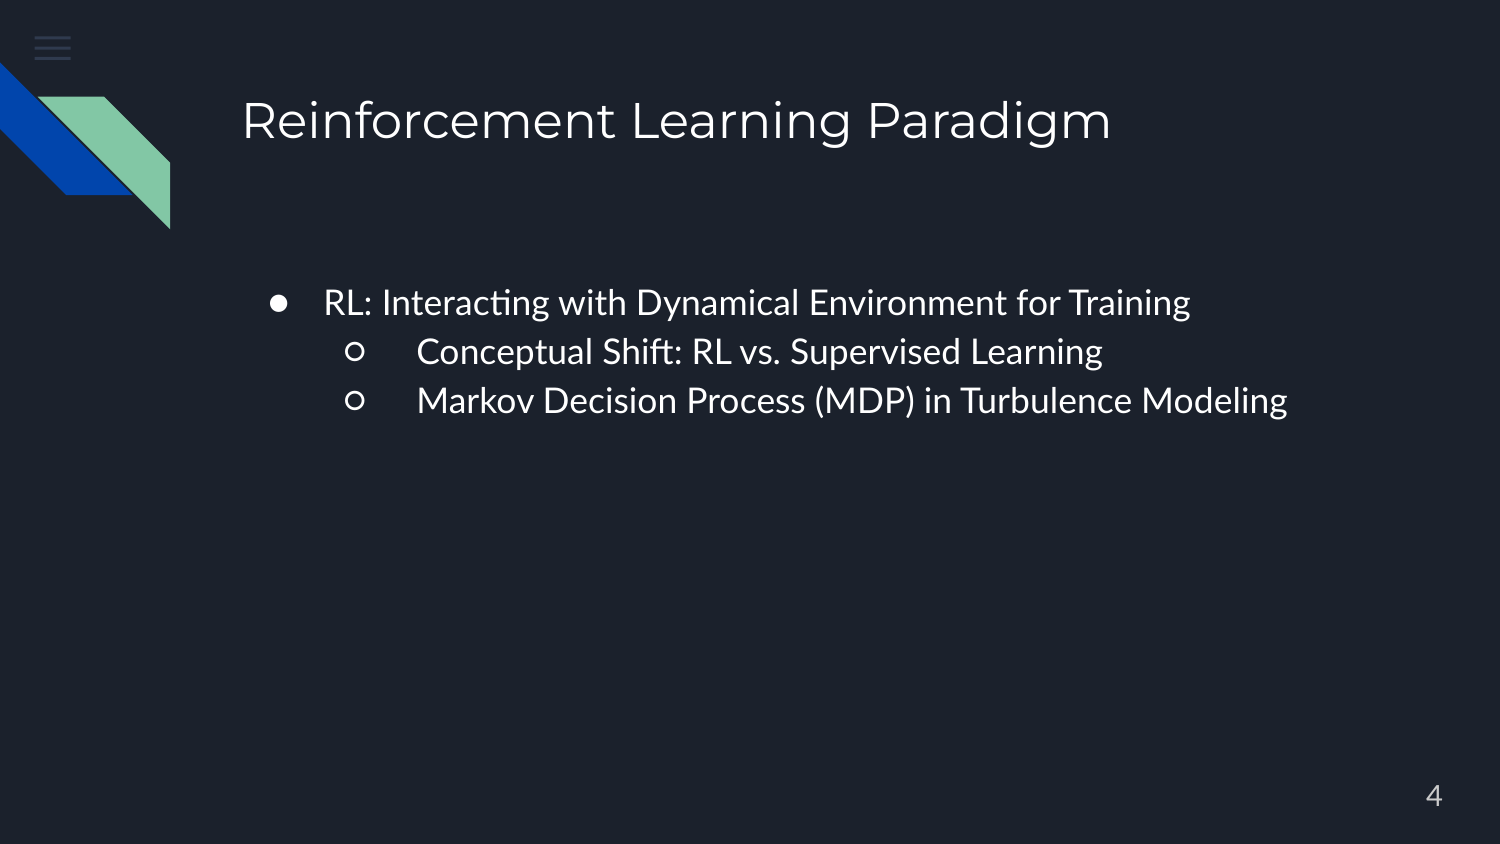

# Reinforcement Learning Paradigm

RL: Interacting with Dynamical Environment for Training
  Conceptual Shift: RL vs. Supervised Learning
  Markov Decision Process (MDP) in Turbulence Modeling

4